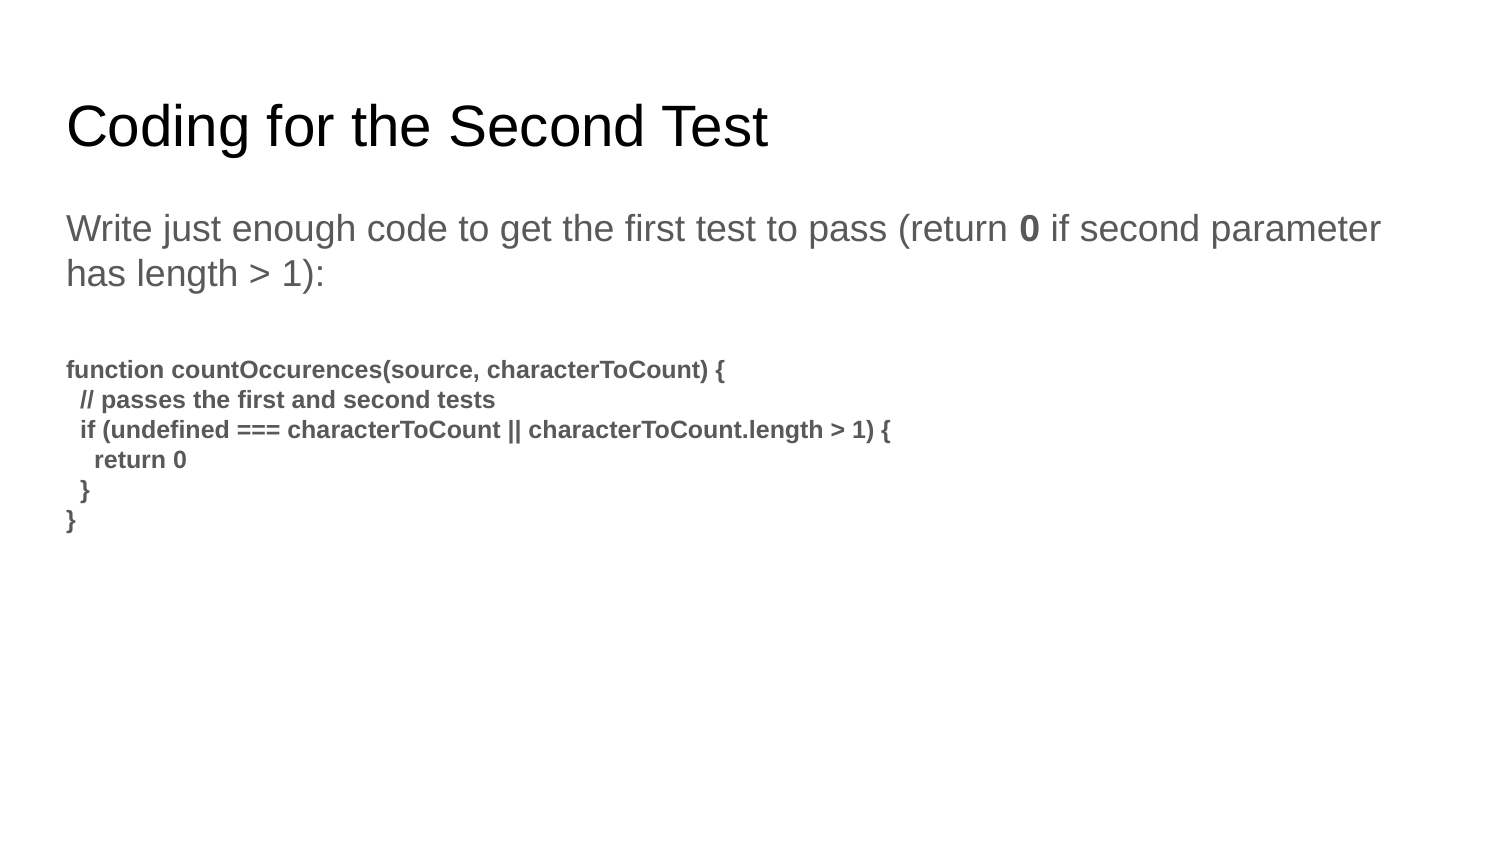

# Coding for the Second Test
Write just enough code to get the first test to pass (return 0 if second parameter has length > 1):

function countOccurences(source, characterToCount) {
  // passes the first and second tests
  if (undefined === characterToCount || characterToCount.length > 1) {
    return 0
  }
}